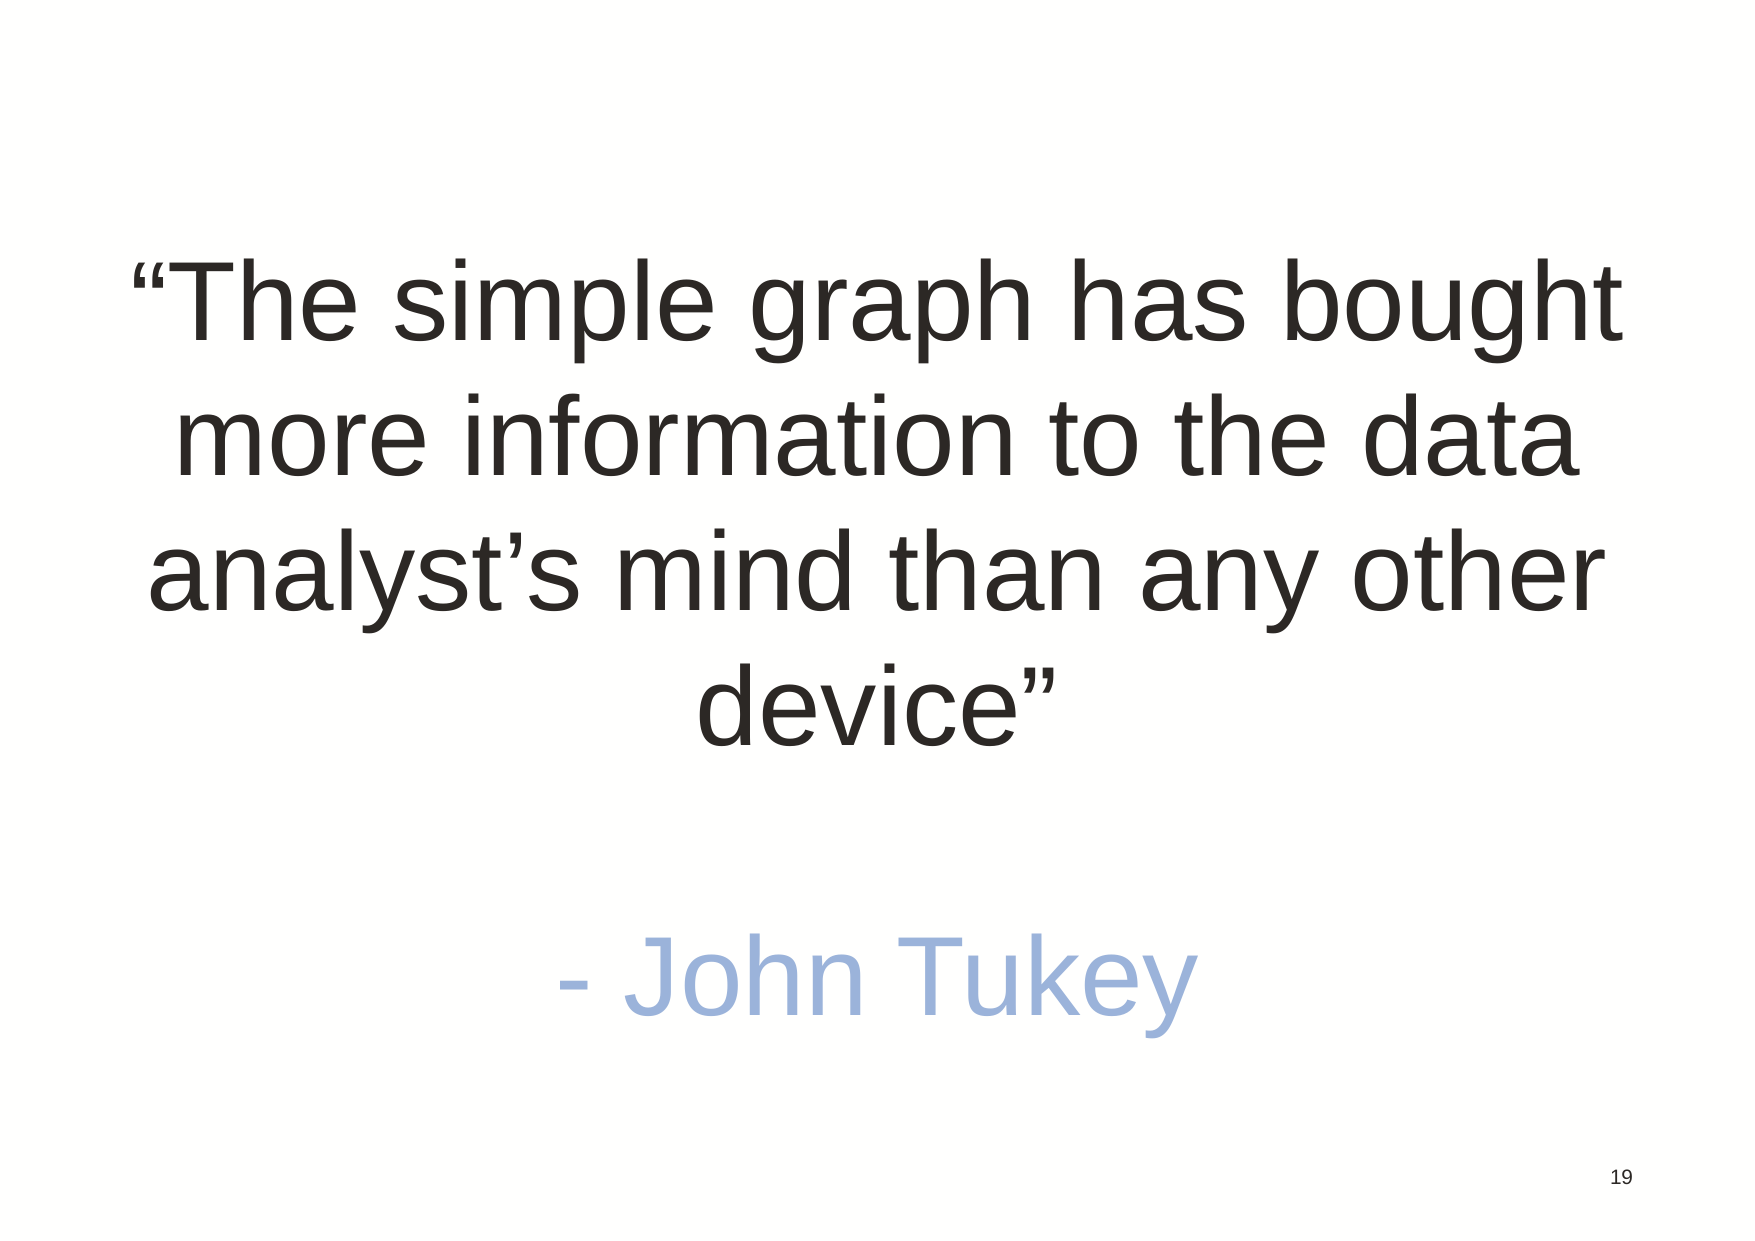

# “The simple graph has bought more information to the data analyst’s mind than any other device” - John Tukey

19